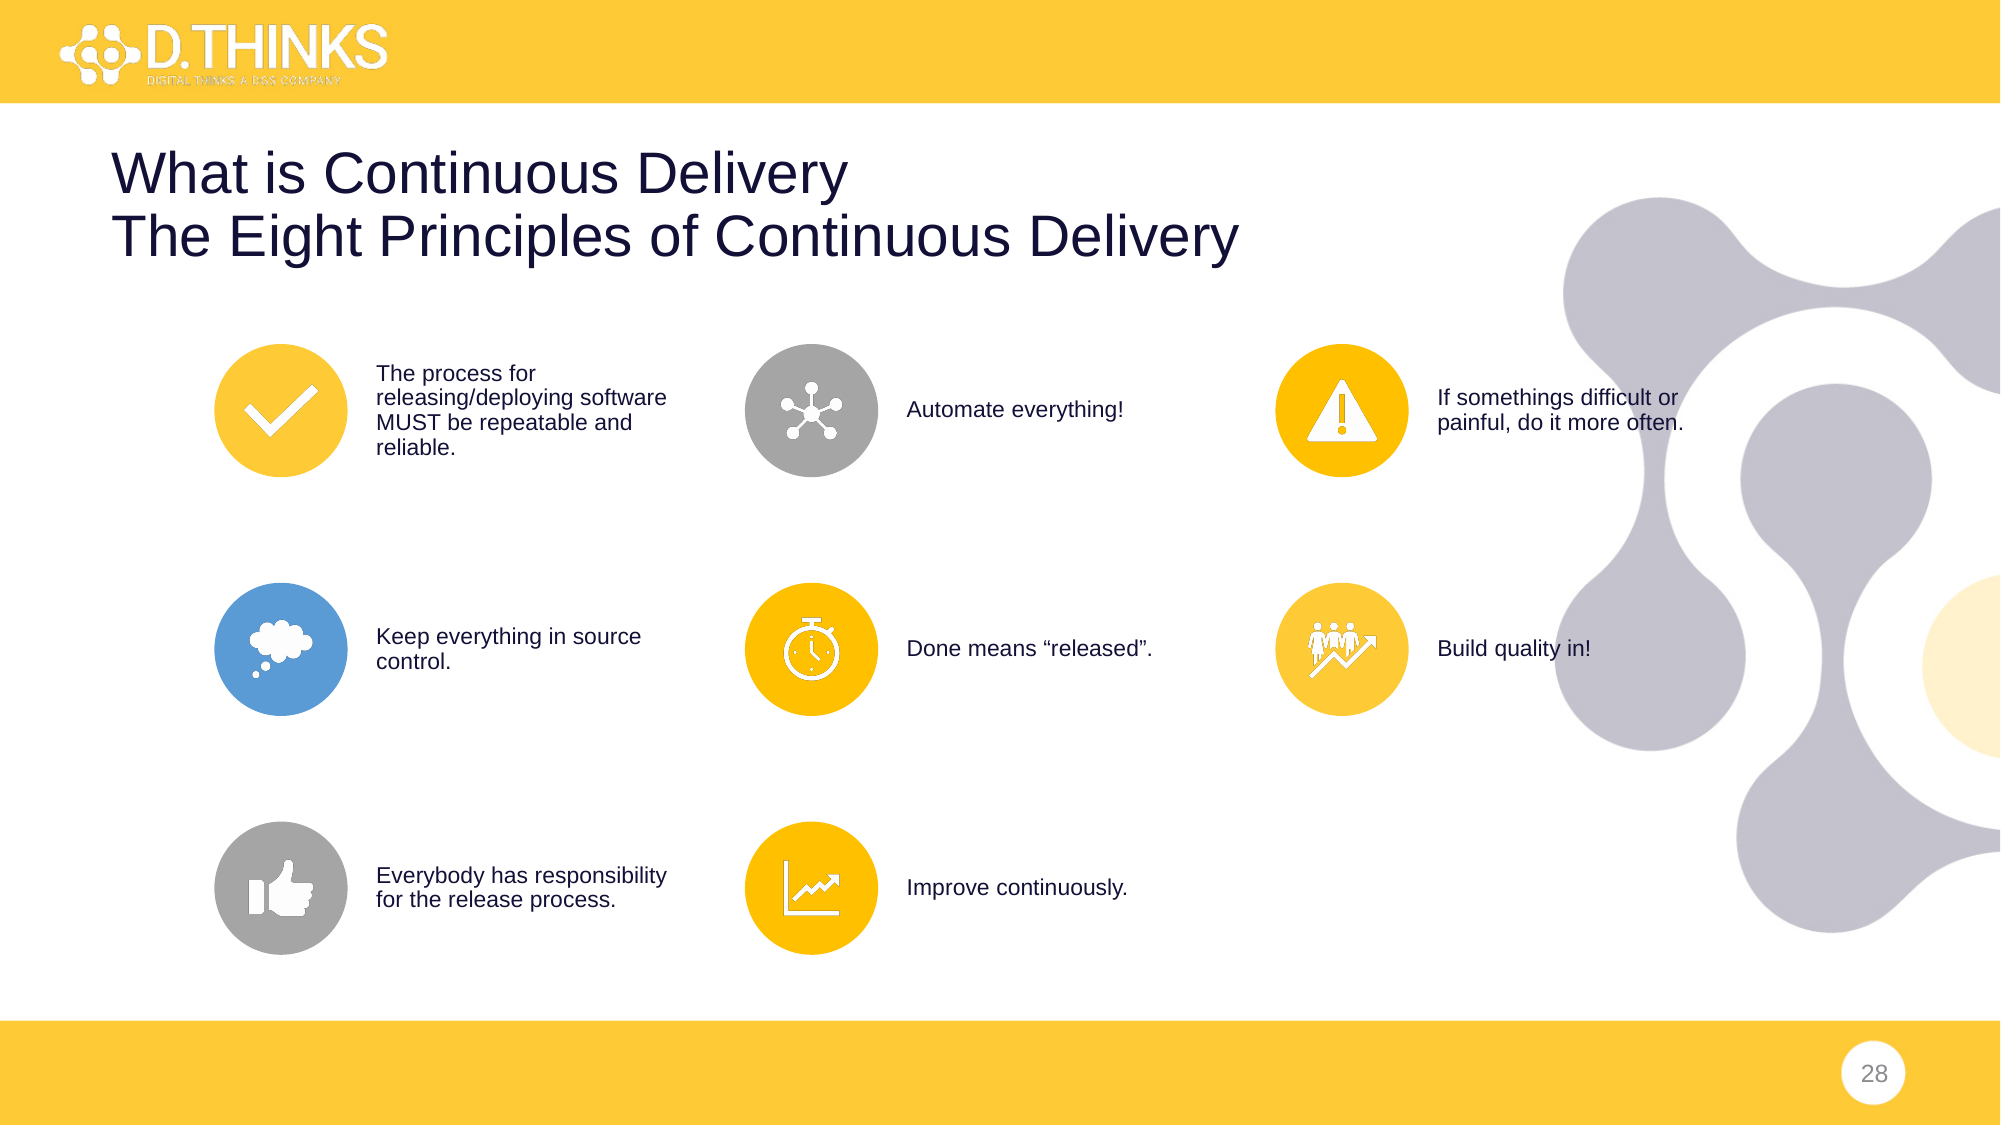

# What is Continuous Delivery The Eight Principles of Continuous Delivery
The process for releasing/deploying software
MUST be repeatable and reliable.
Automate everything!
If somethings difficult or painful, do it more often.
Keep everything in source control.
Done means “released”.
Build quality in!
Everybody has responsibility for the release process.
Improve continuously.
28